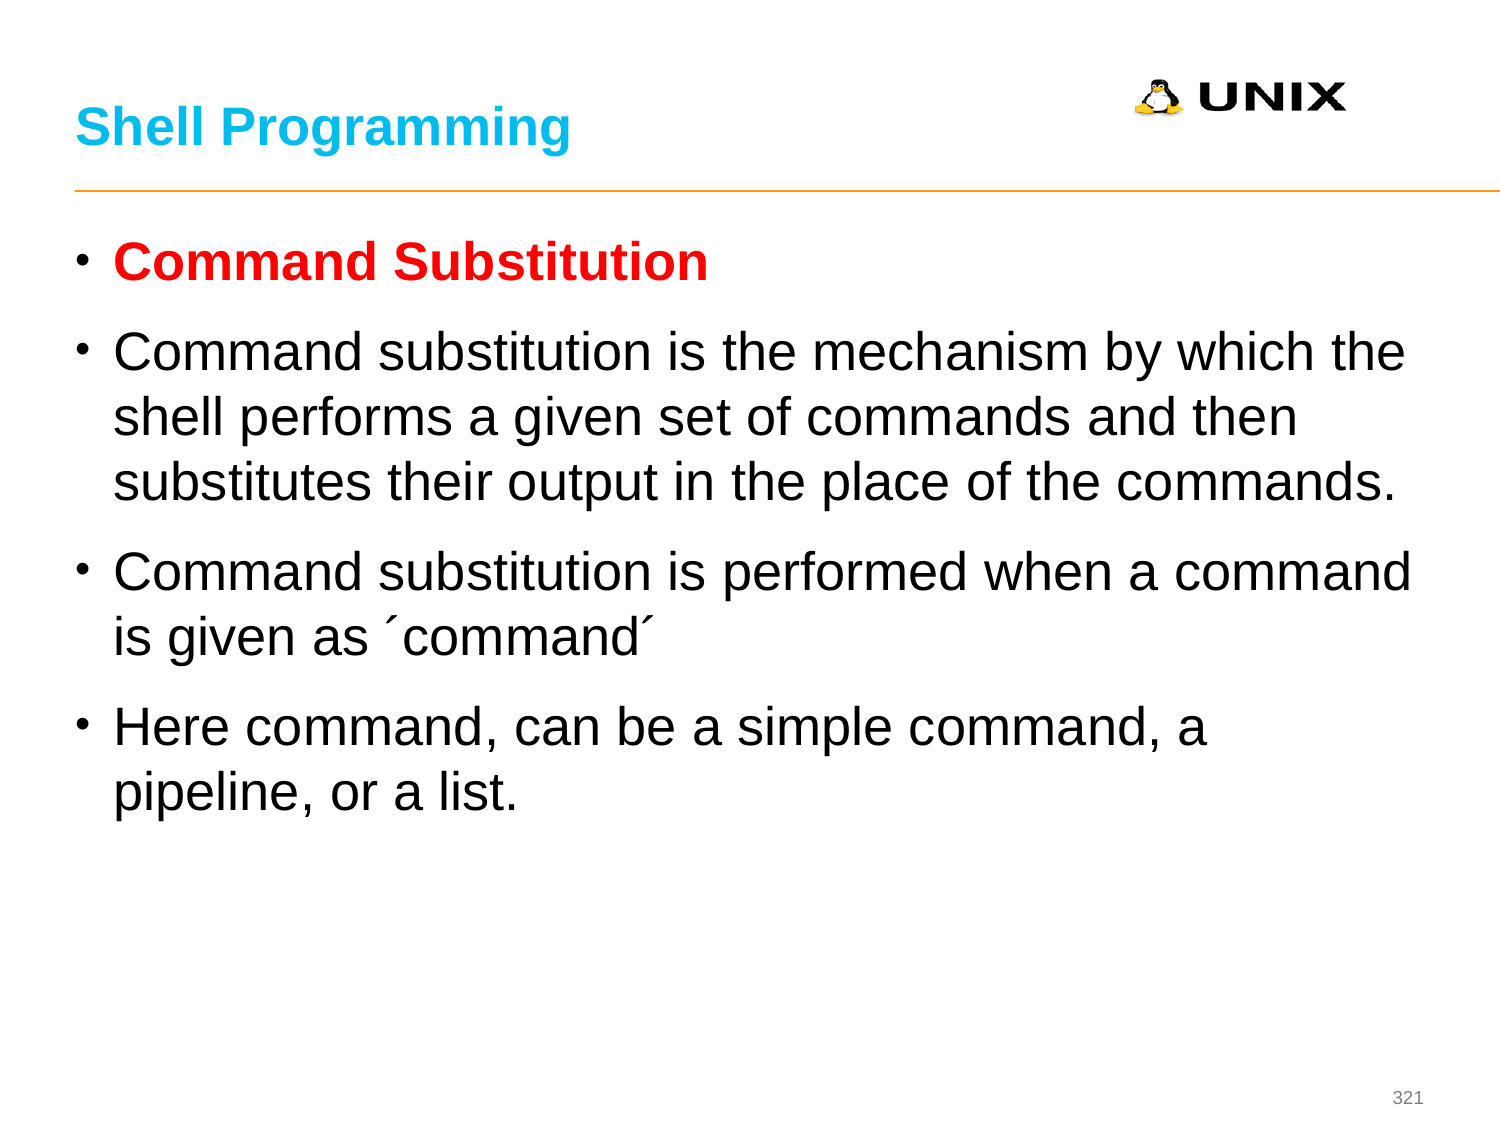

# Shell Programming
Command Substitution
Command substitution is the mechanism by which the shell performs a given set of commands and then substitutes their output in the place of the commands.
Command substitution is performed when a command is given as ´command´
Here command, can be a simple command, a pipeline, or a list.